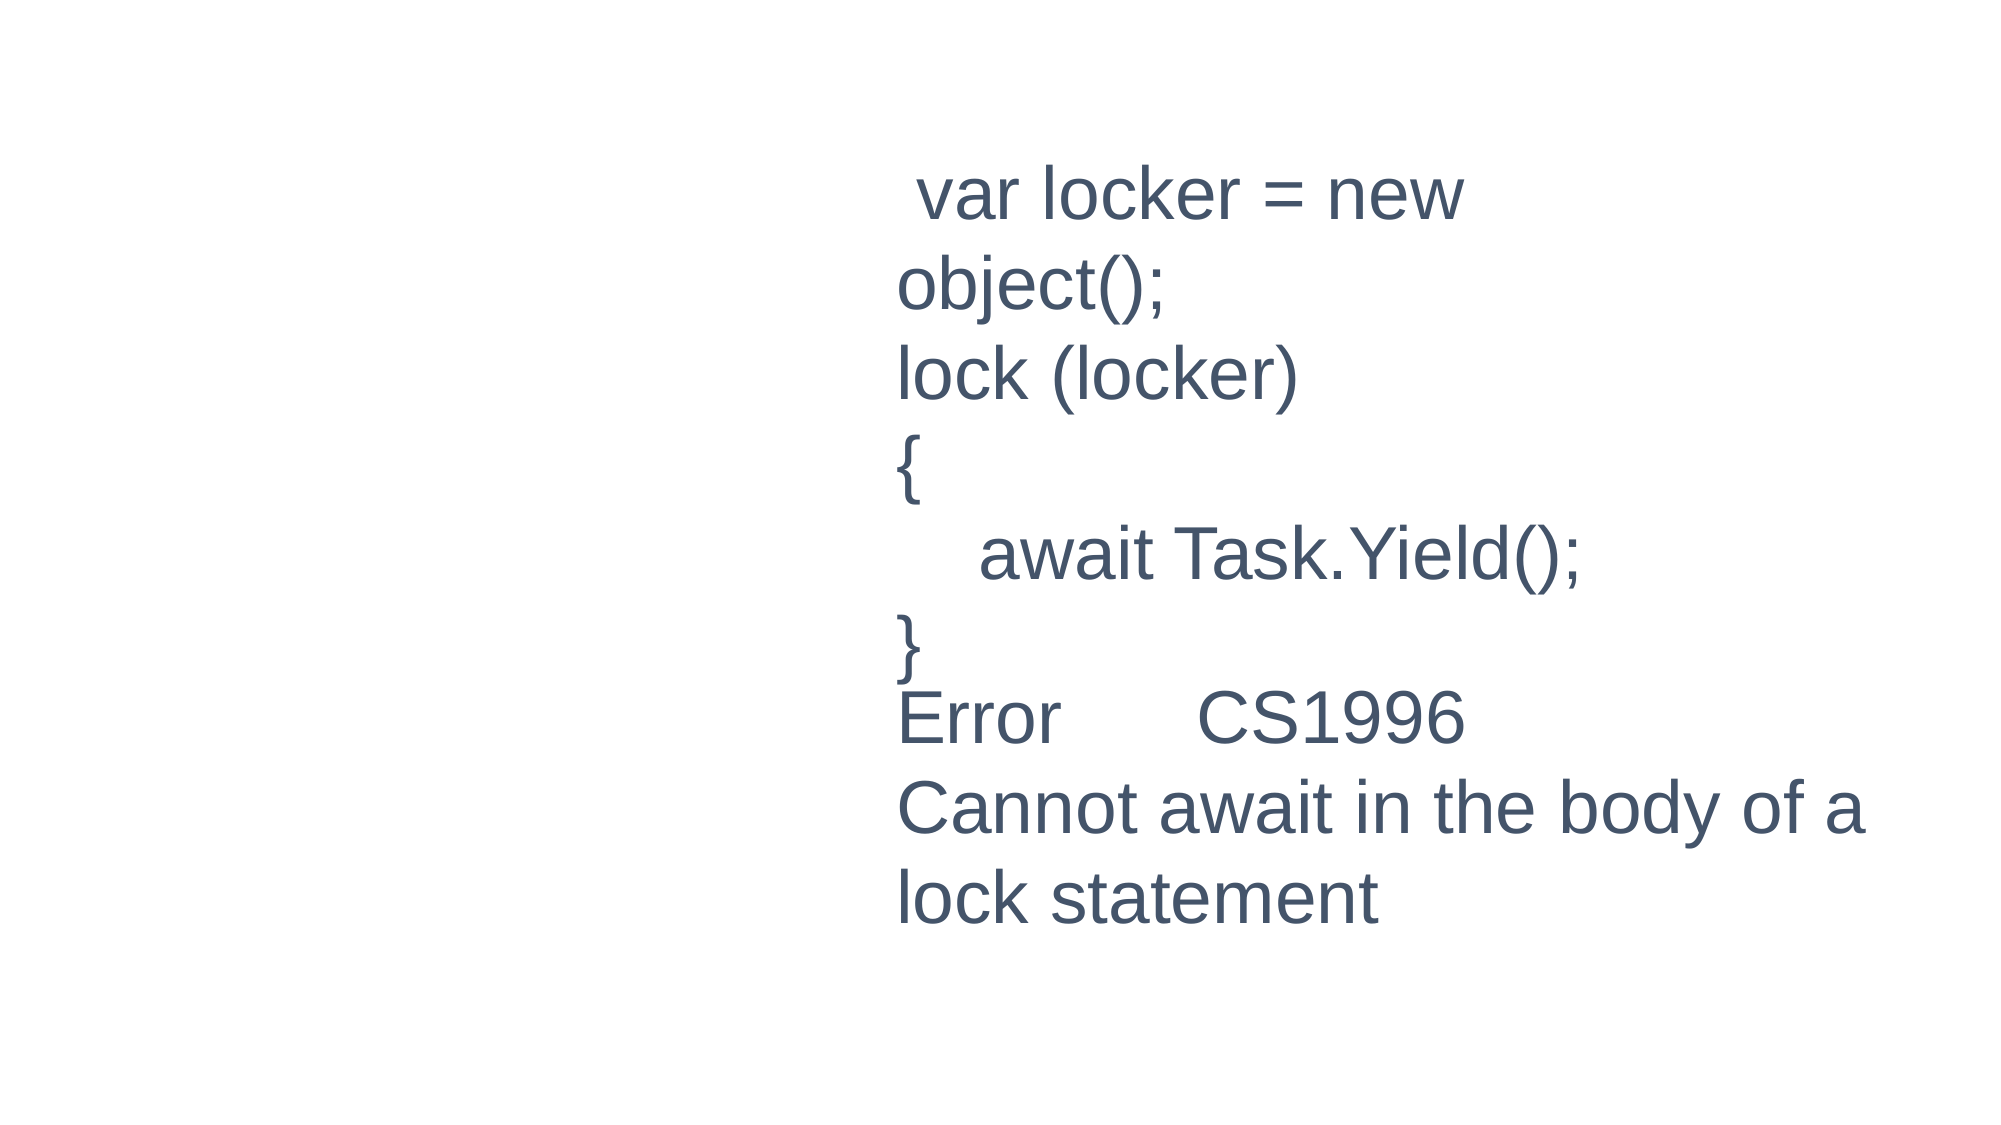

var locker = new object();
lock (locker)
{
    await Task.Yield();
}
Error	CS1996
Cannot await in the body of a lock statement